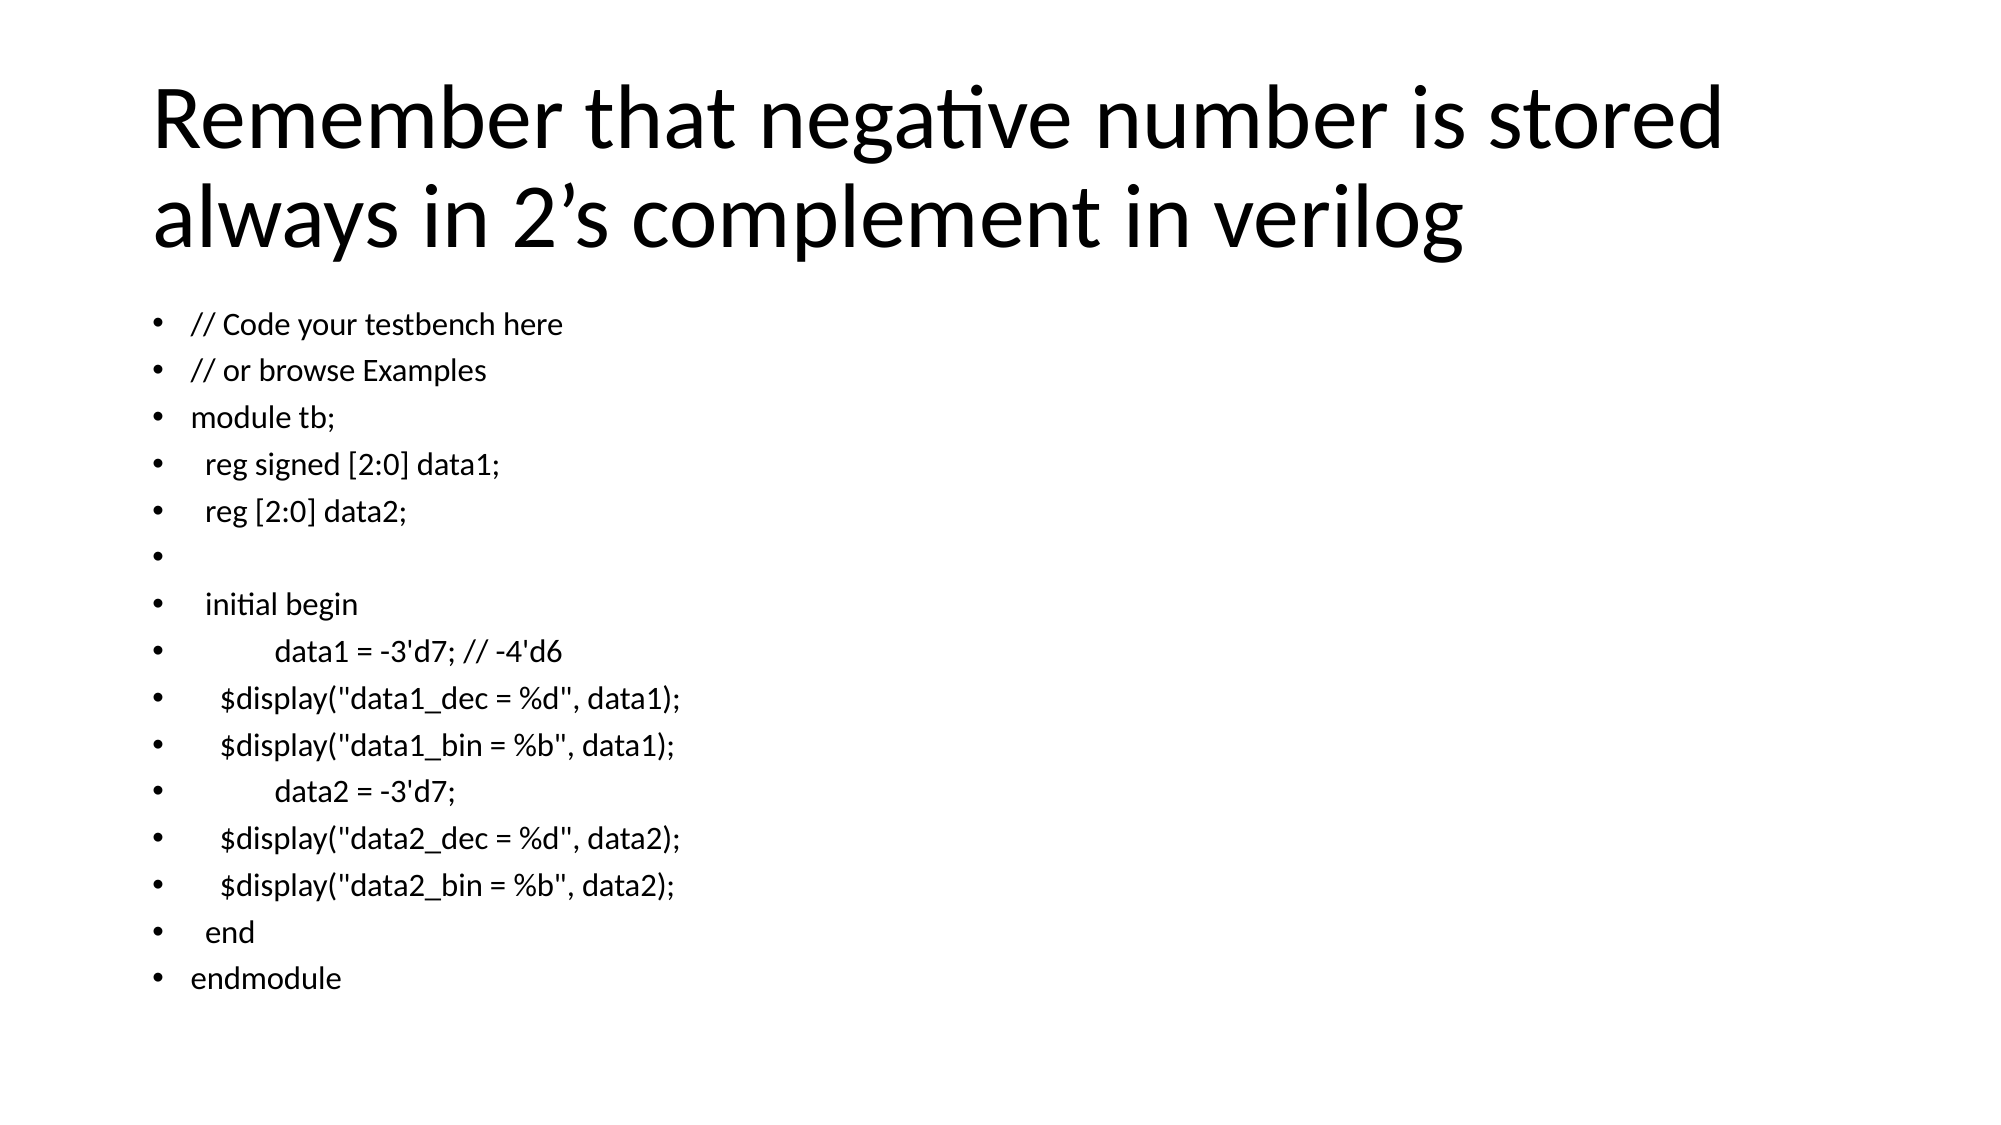

# Remember that negative number is stored always in 2’s complement in verilog
// Code your testbench here
// or browse Examples
module tb;
  reg signed [2:0] data1;
  reg [2:0] data2;

  initial begin
  	data1 = -3'd7; // -4'd6
    $display("data1_dec = %d", data1);
    $display("data1_bin = %b", data1);
  	data2 = -3'd7;
    $display("data2_dec = %d", data2);
    $display("data2_bin = %b", data2);
  end
endmodule